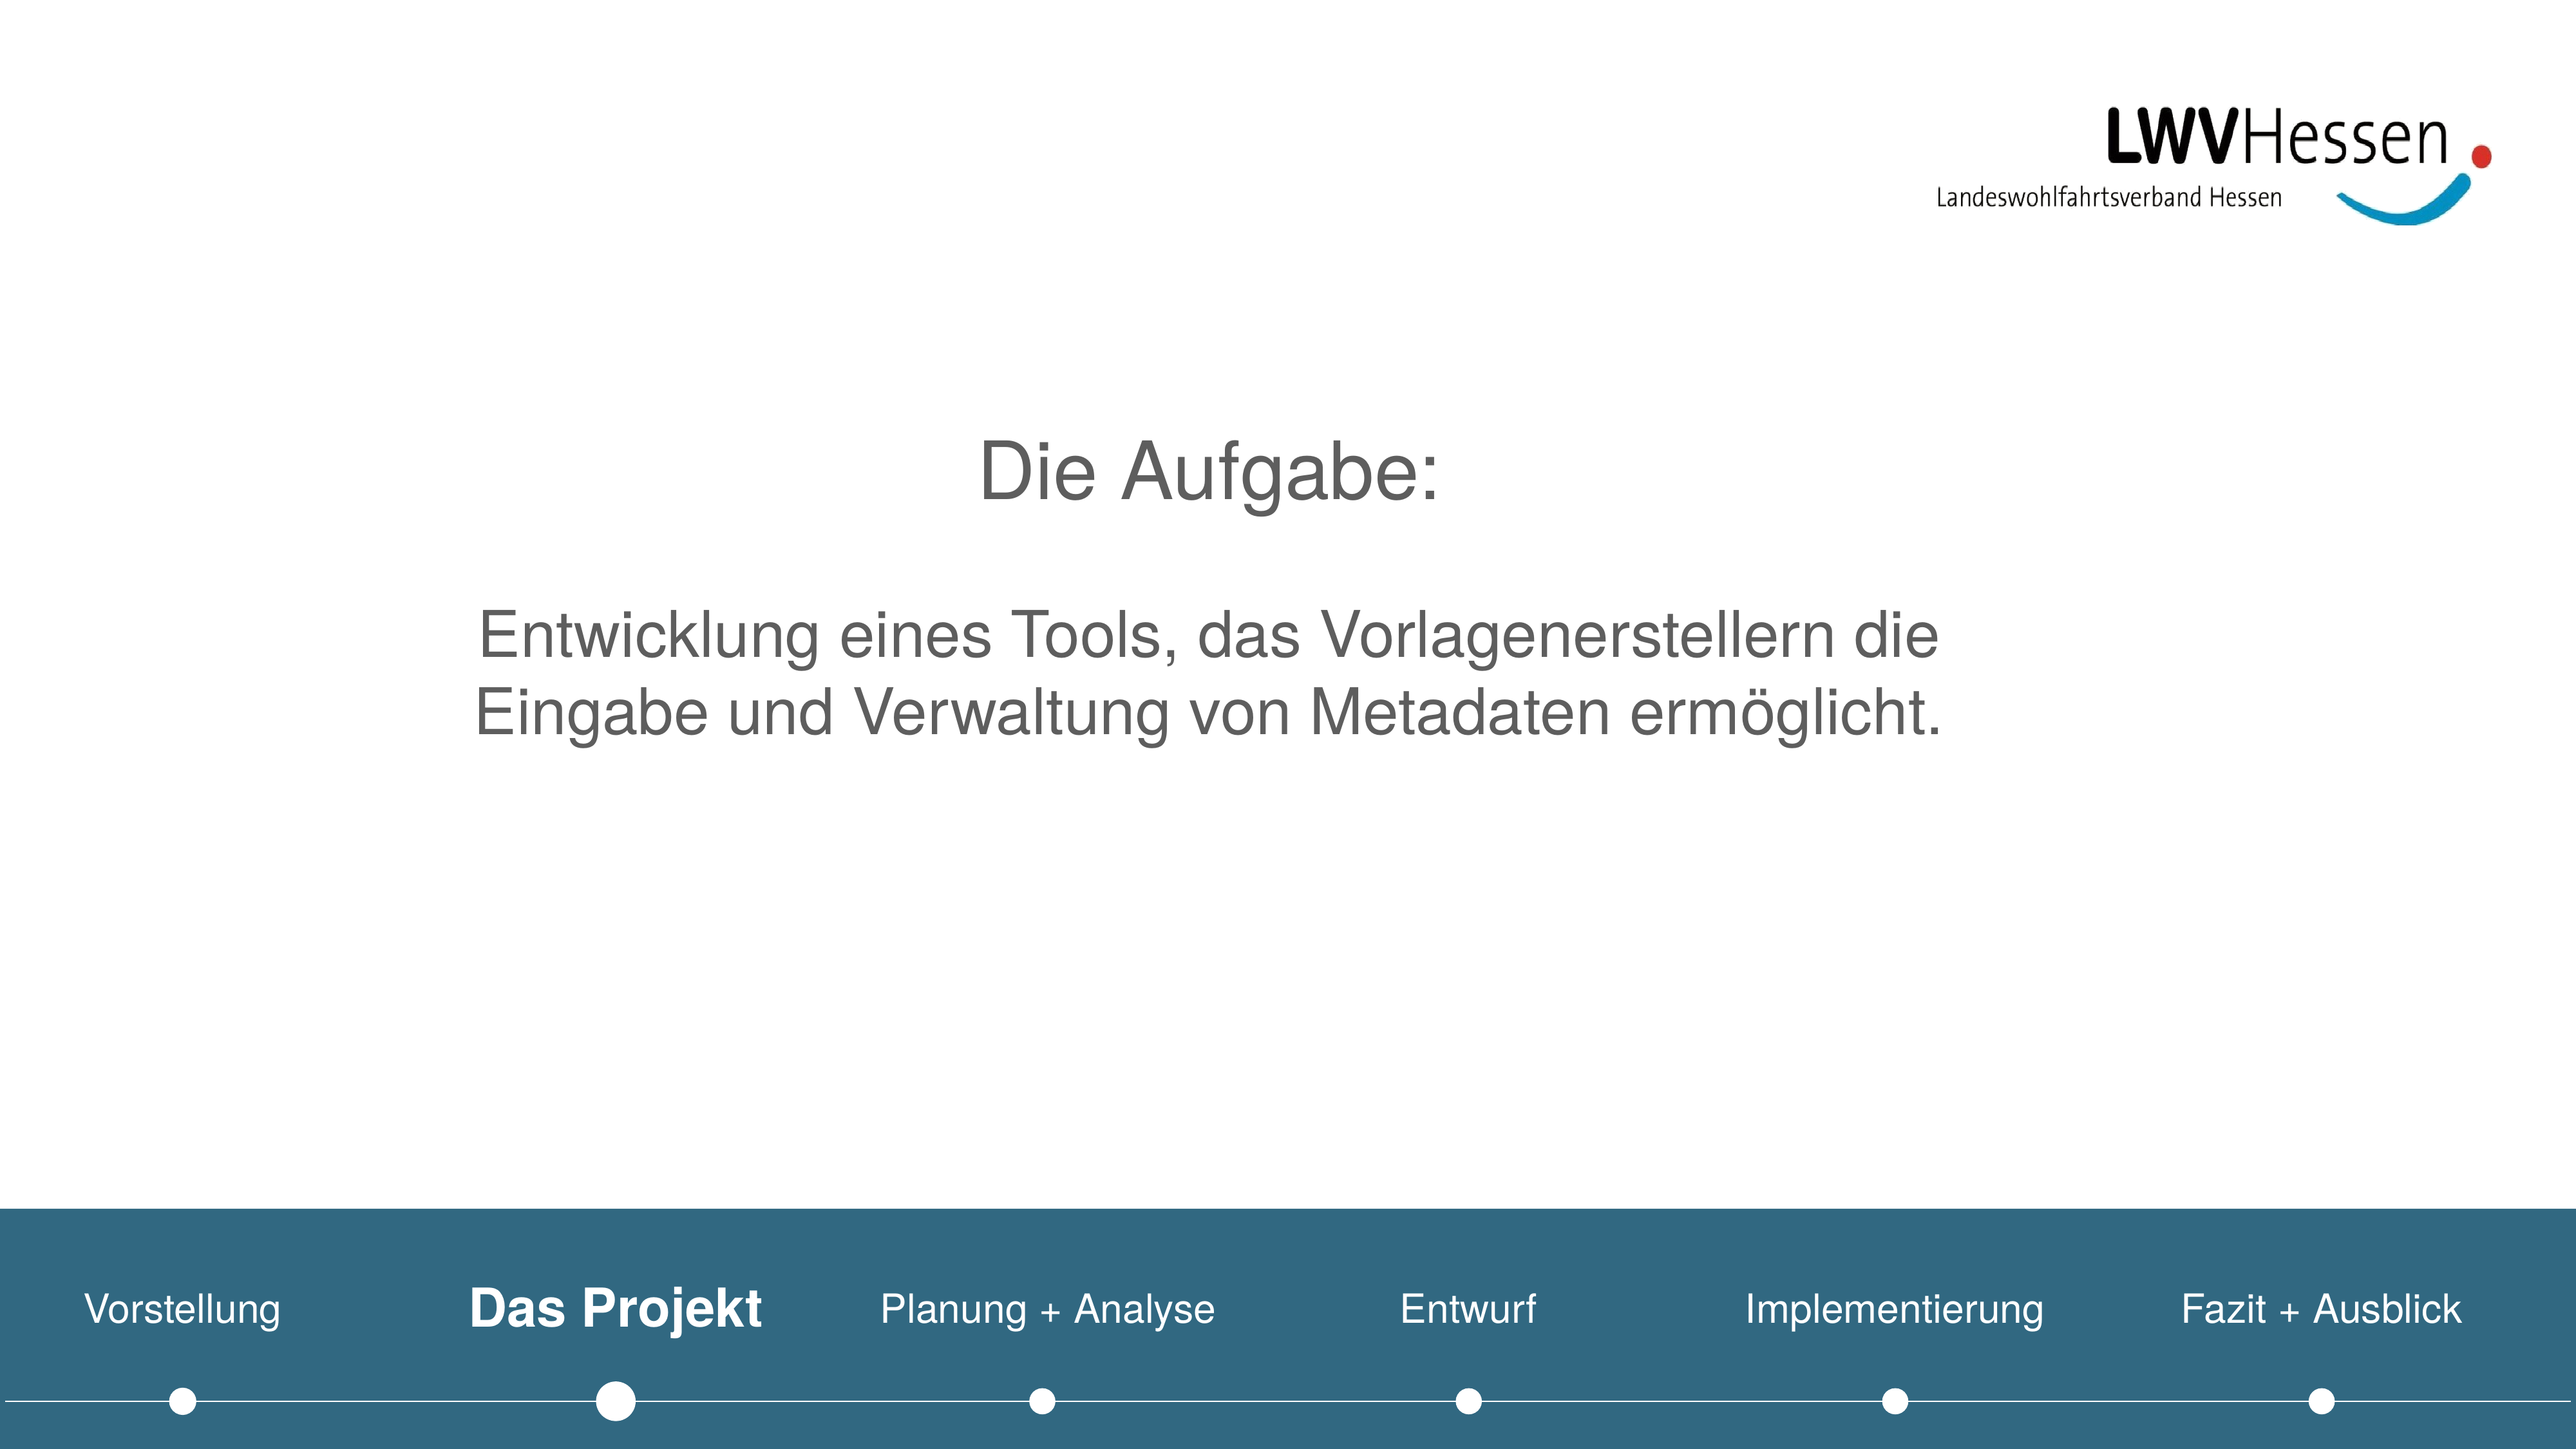

Die Aufgabe:

Entwicklung eines Tools, das Vorlagenerstellern die Eingabe und Verwaltung von Metadaten ermöglicht.

Vorstellung
Das Projekt
Planung + Analyse
Entwurf
Implementierung
Fazit + Ausblick